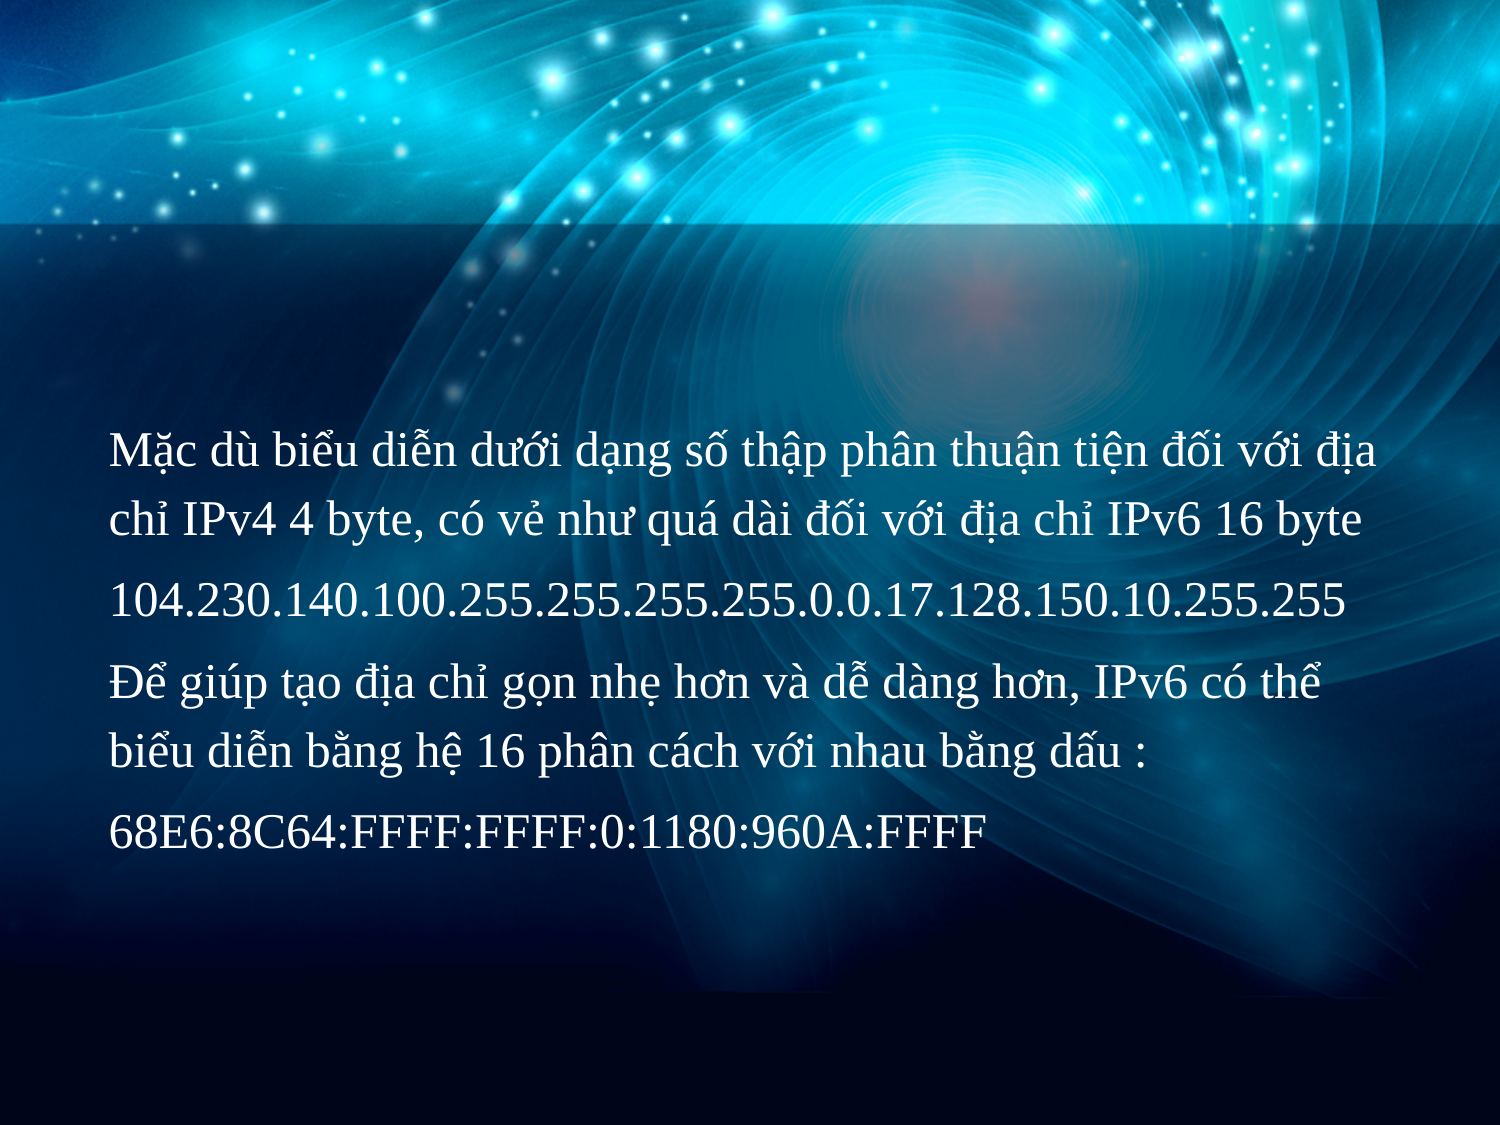

Mặc dù biểu diễn dưới dạng số thập phân thuận tiện đối với địa chỉ IPv4 4 byte, có vẻ như quá dài đối với địa chỉ IPv6 16 byte
104.230.140.100.255.255.255.255.0.0.17.128.150.10.255.255
Để giúp tạo địa chỉ gọn nhẹ hơn và dễ dàng hơn, IPv6 có thể biểu diễn bằng hệ 16 phân cách với nhau bằng dấu :
68E6:8C64:FFFF:FFFF:0:1180:960A:FFFF